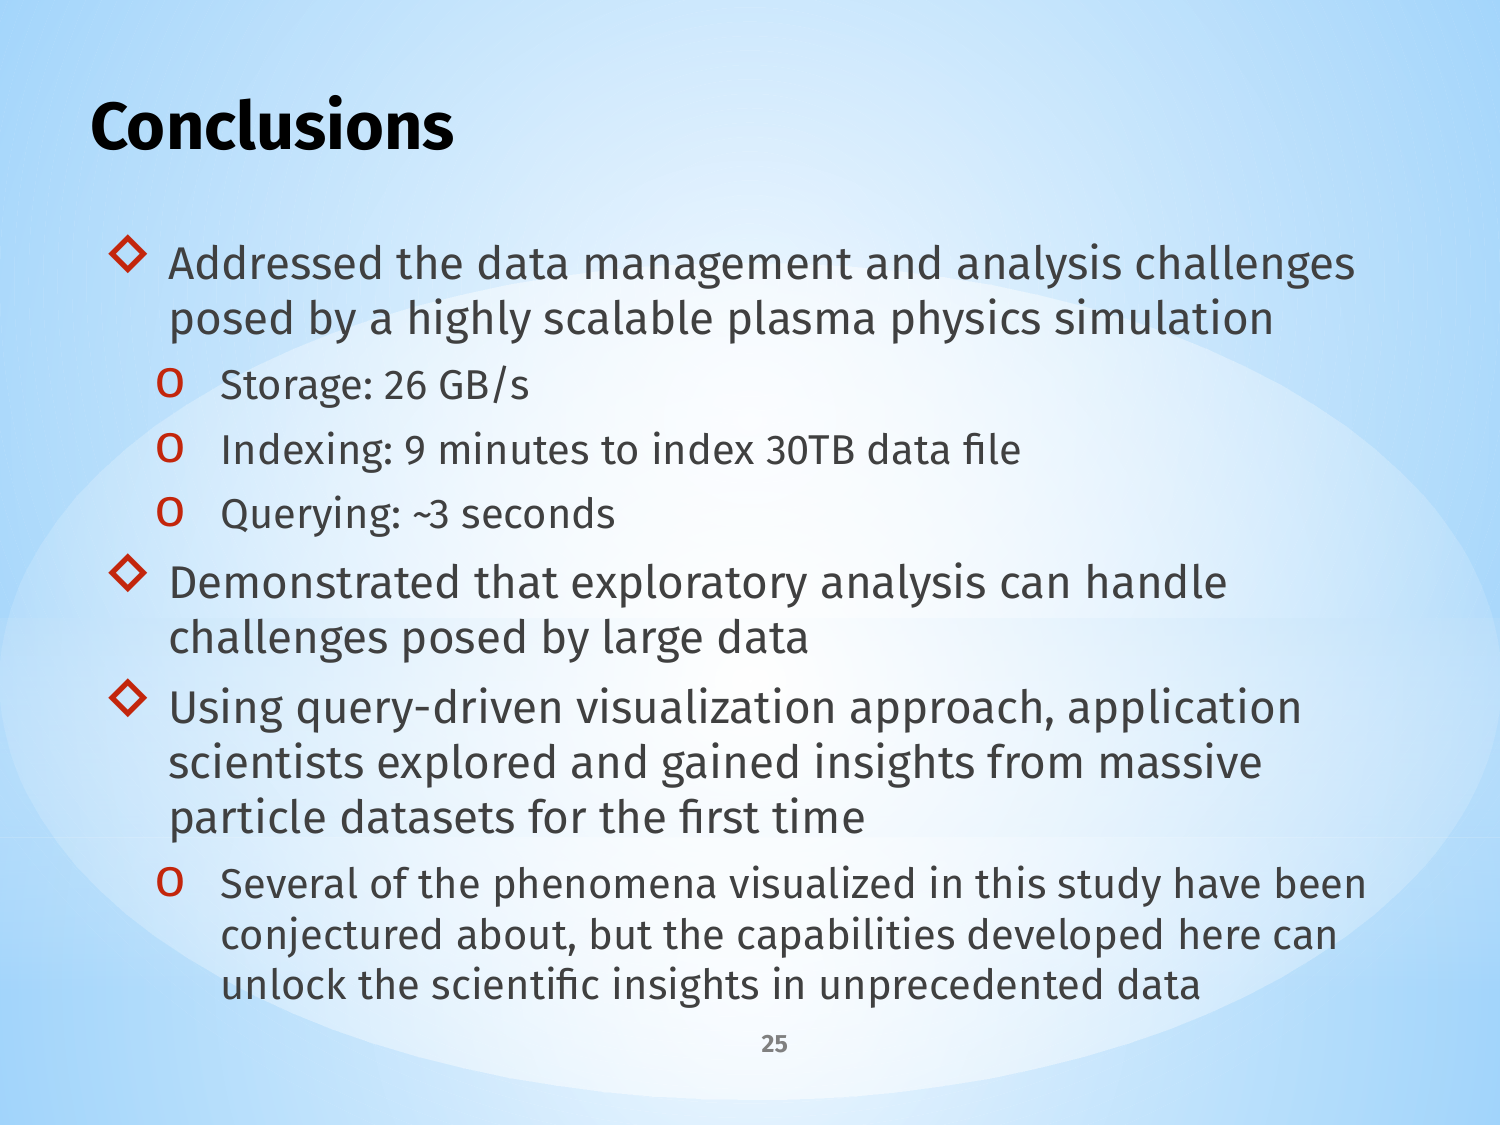

# Conclusions
Addressed the data management and analysis challenges posed by a highly scalable plasma physics simulation
Storage: 26 GB/s
Indexing: 9 minutes to index 30TB data file
Querying: ~3 seconds
Demonstrated that exploratory analysis can handle challenges posed by large data
Using query-driven visualization approach, application scientists explored and gained insights from massive particle datasets for the first time
Several of the phenomena visualized in this study have been conjectured about, but the capabilities developed here can unlock the scientific insights in unprecedented data

25